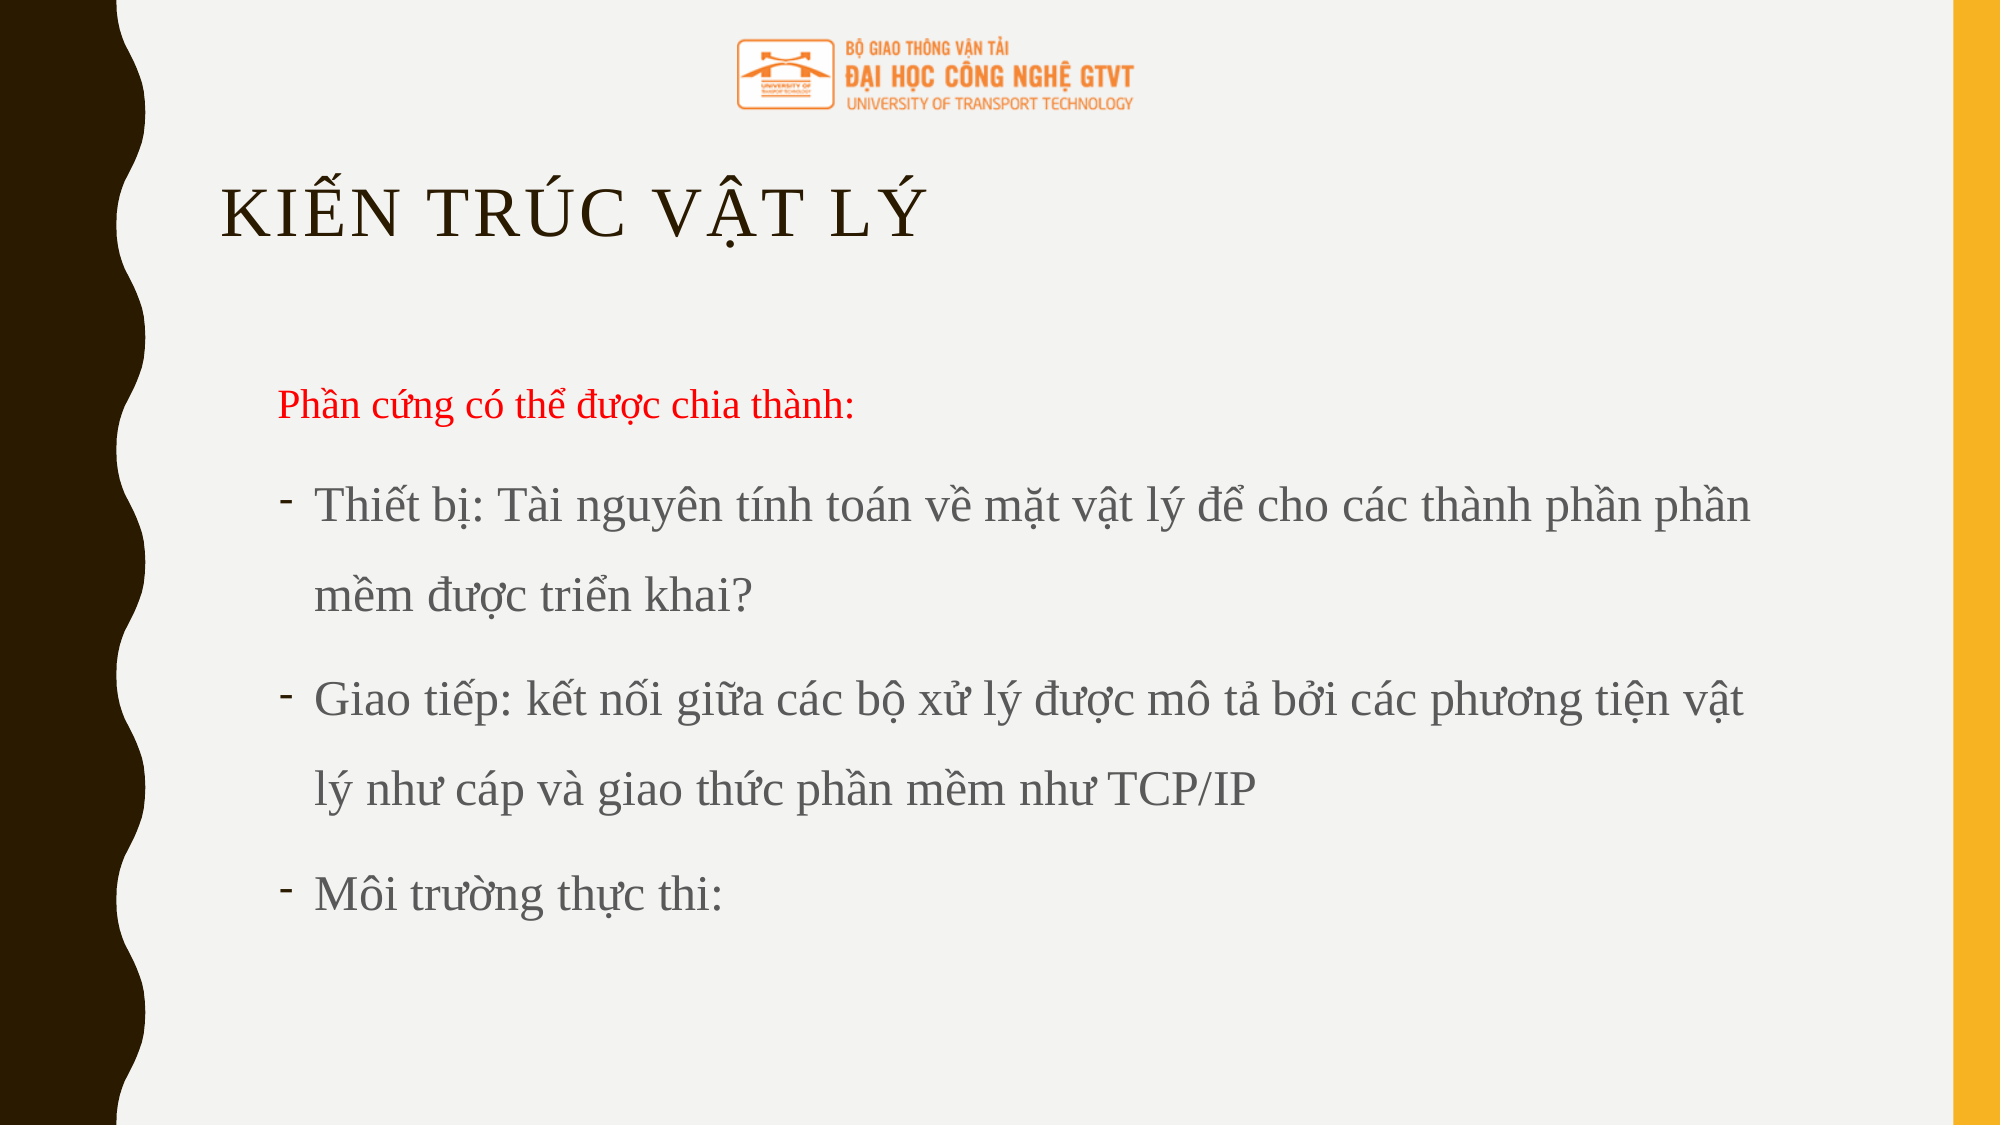

# Kiến trúc vật lý
Phần cứng có thể được chia thành:
Thiết bị: Tài nguyên tính toán về mặt vật lý để cho các thành phần phần mềm được triển khai?
Giao tiếp: kết nối giữa các bộ xử lý được mô tả bởi các phương tiện vật lý như cáp và giao thức phần mềm như TCP/IP
Môi trường thực thi: